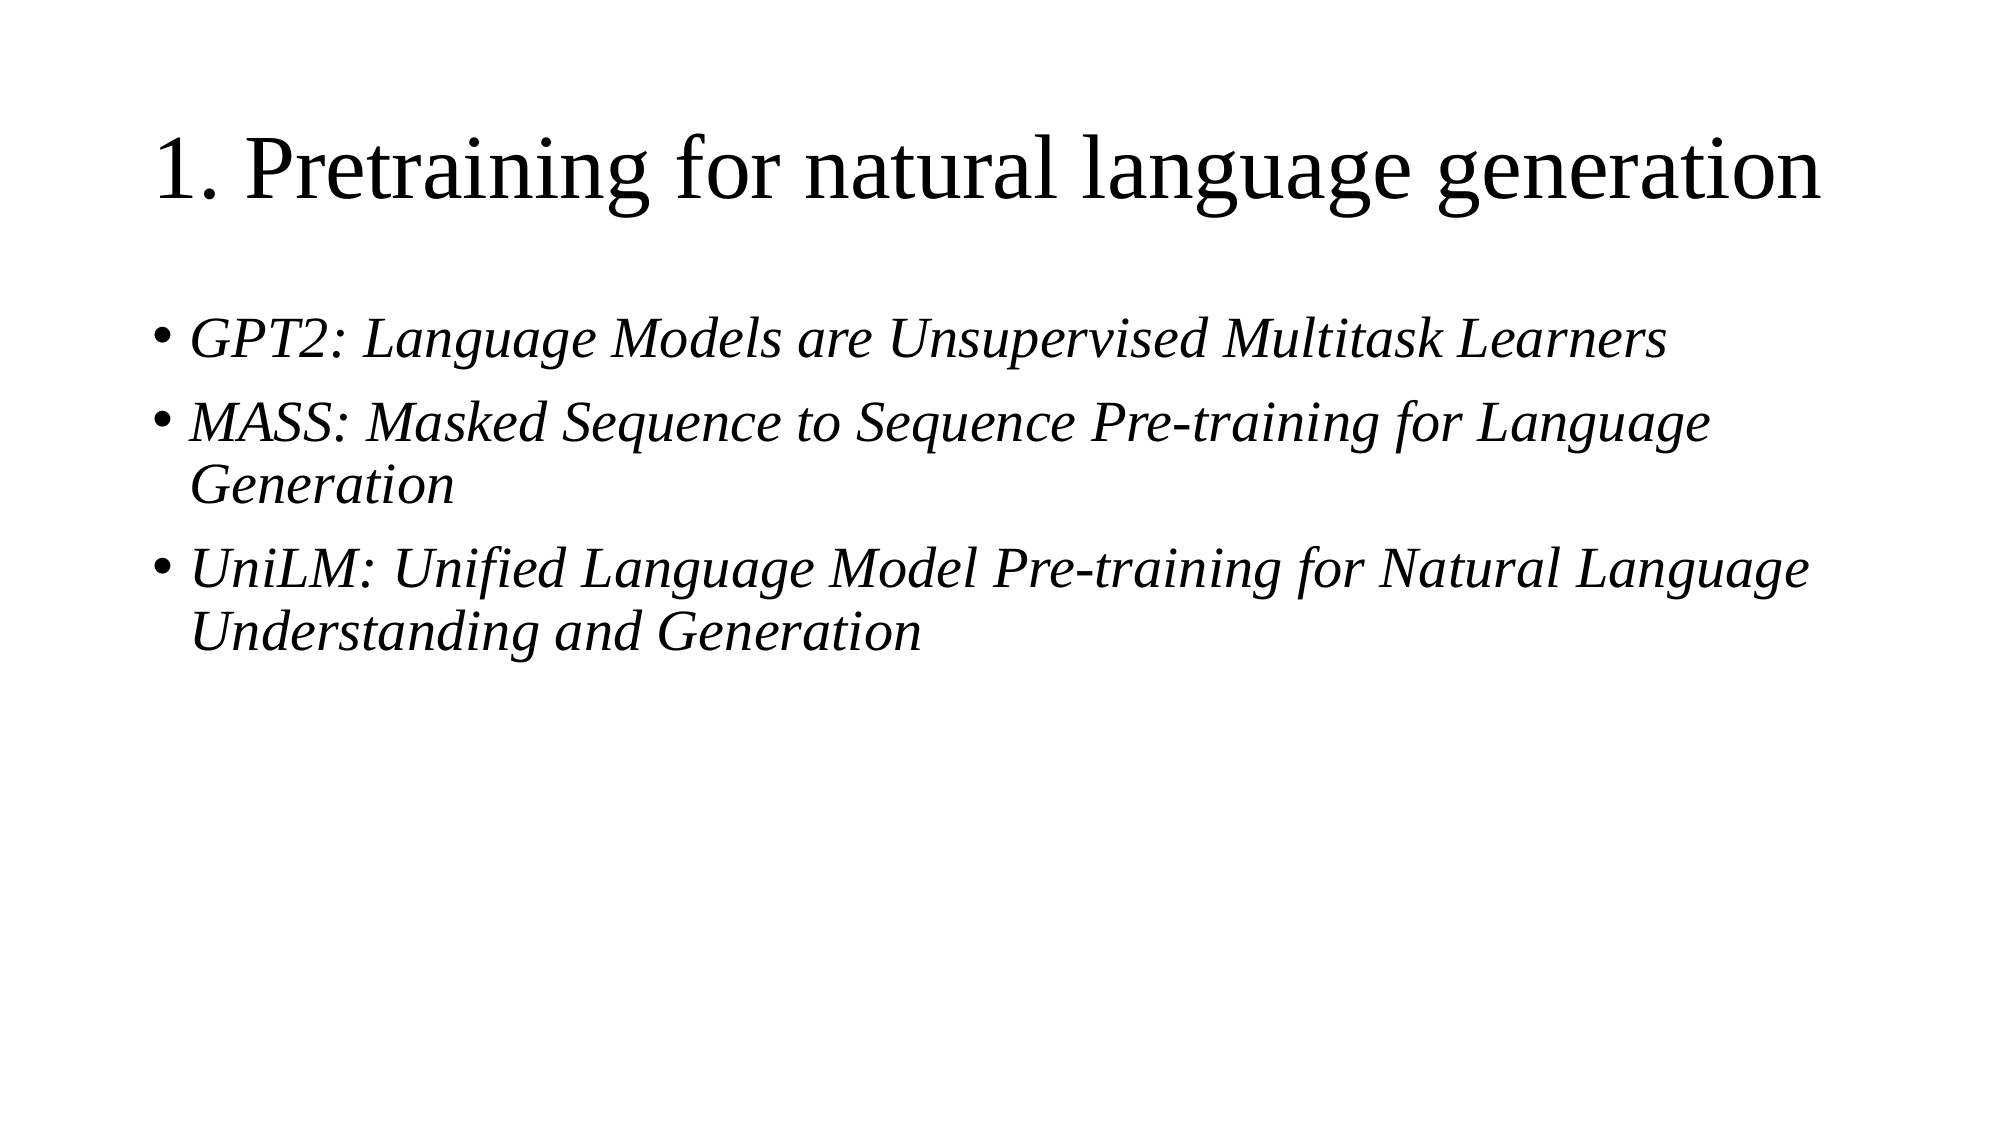

# 1. Pretraining for natural language generation
GPT2: Language Models are Unsupervised Multitask Learners
MASS: Masked Sequence to Sequence Pre-training for Language Generation
UniLM: Unified Language Model Pre-training for Natural Language Understanding and Generation